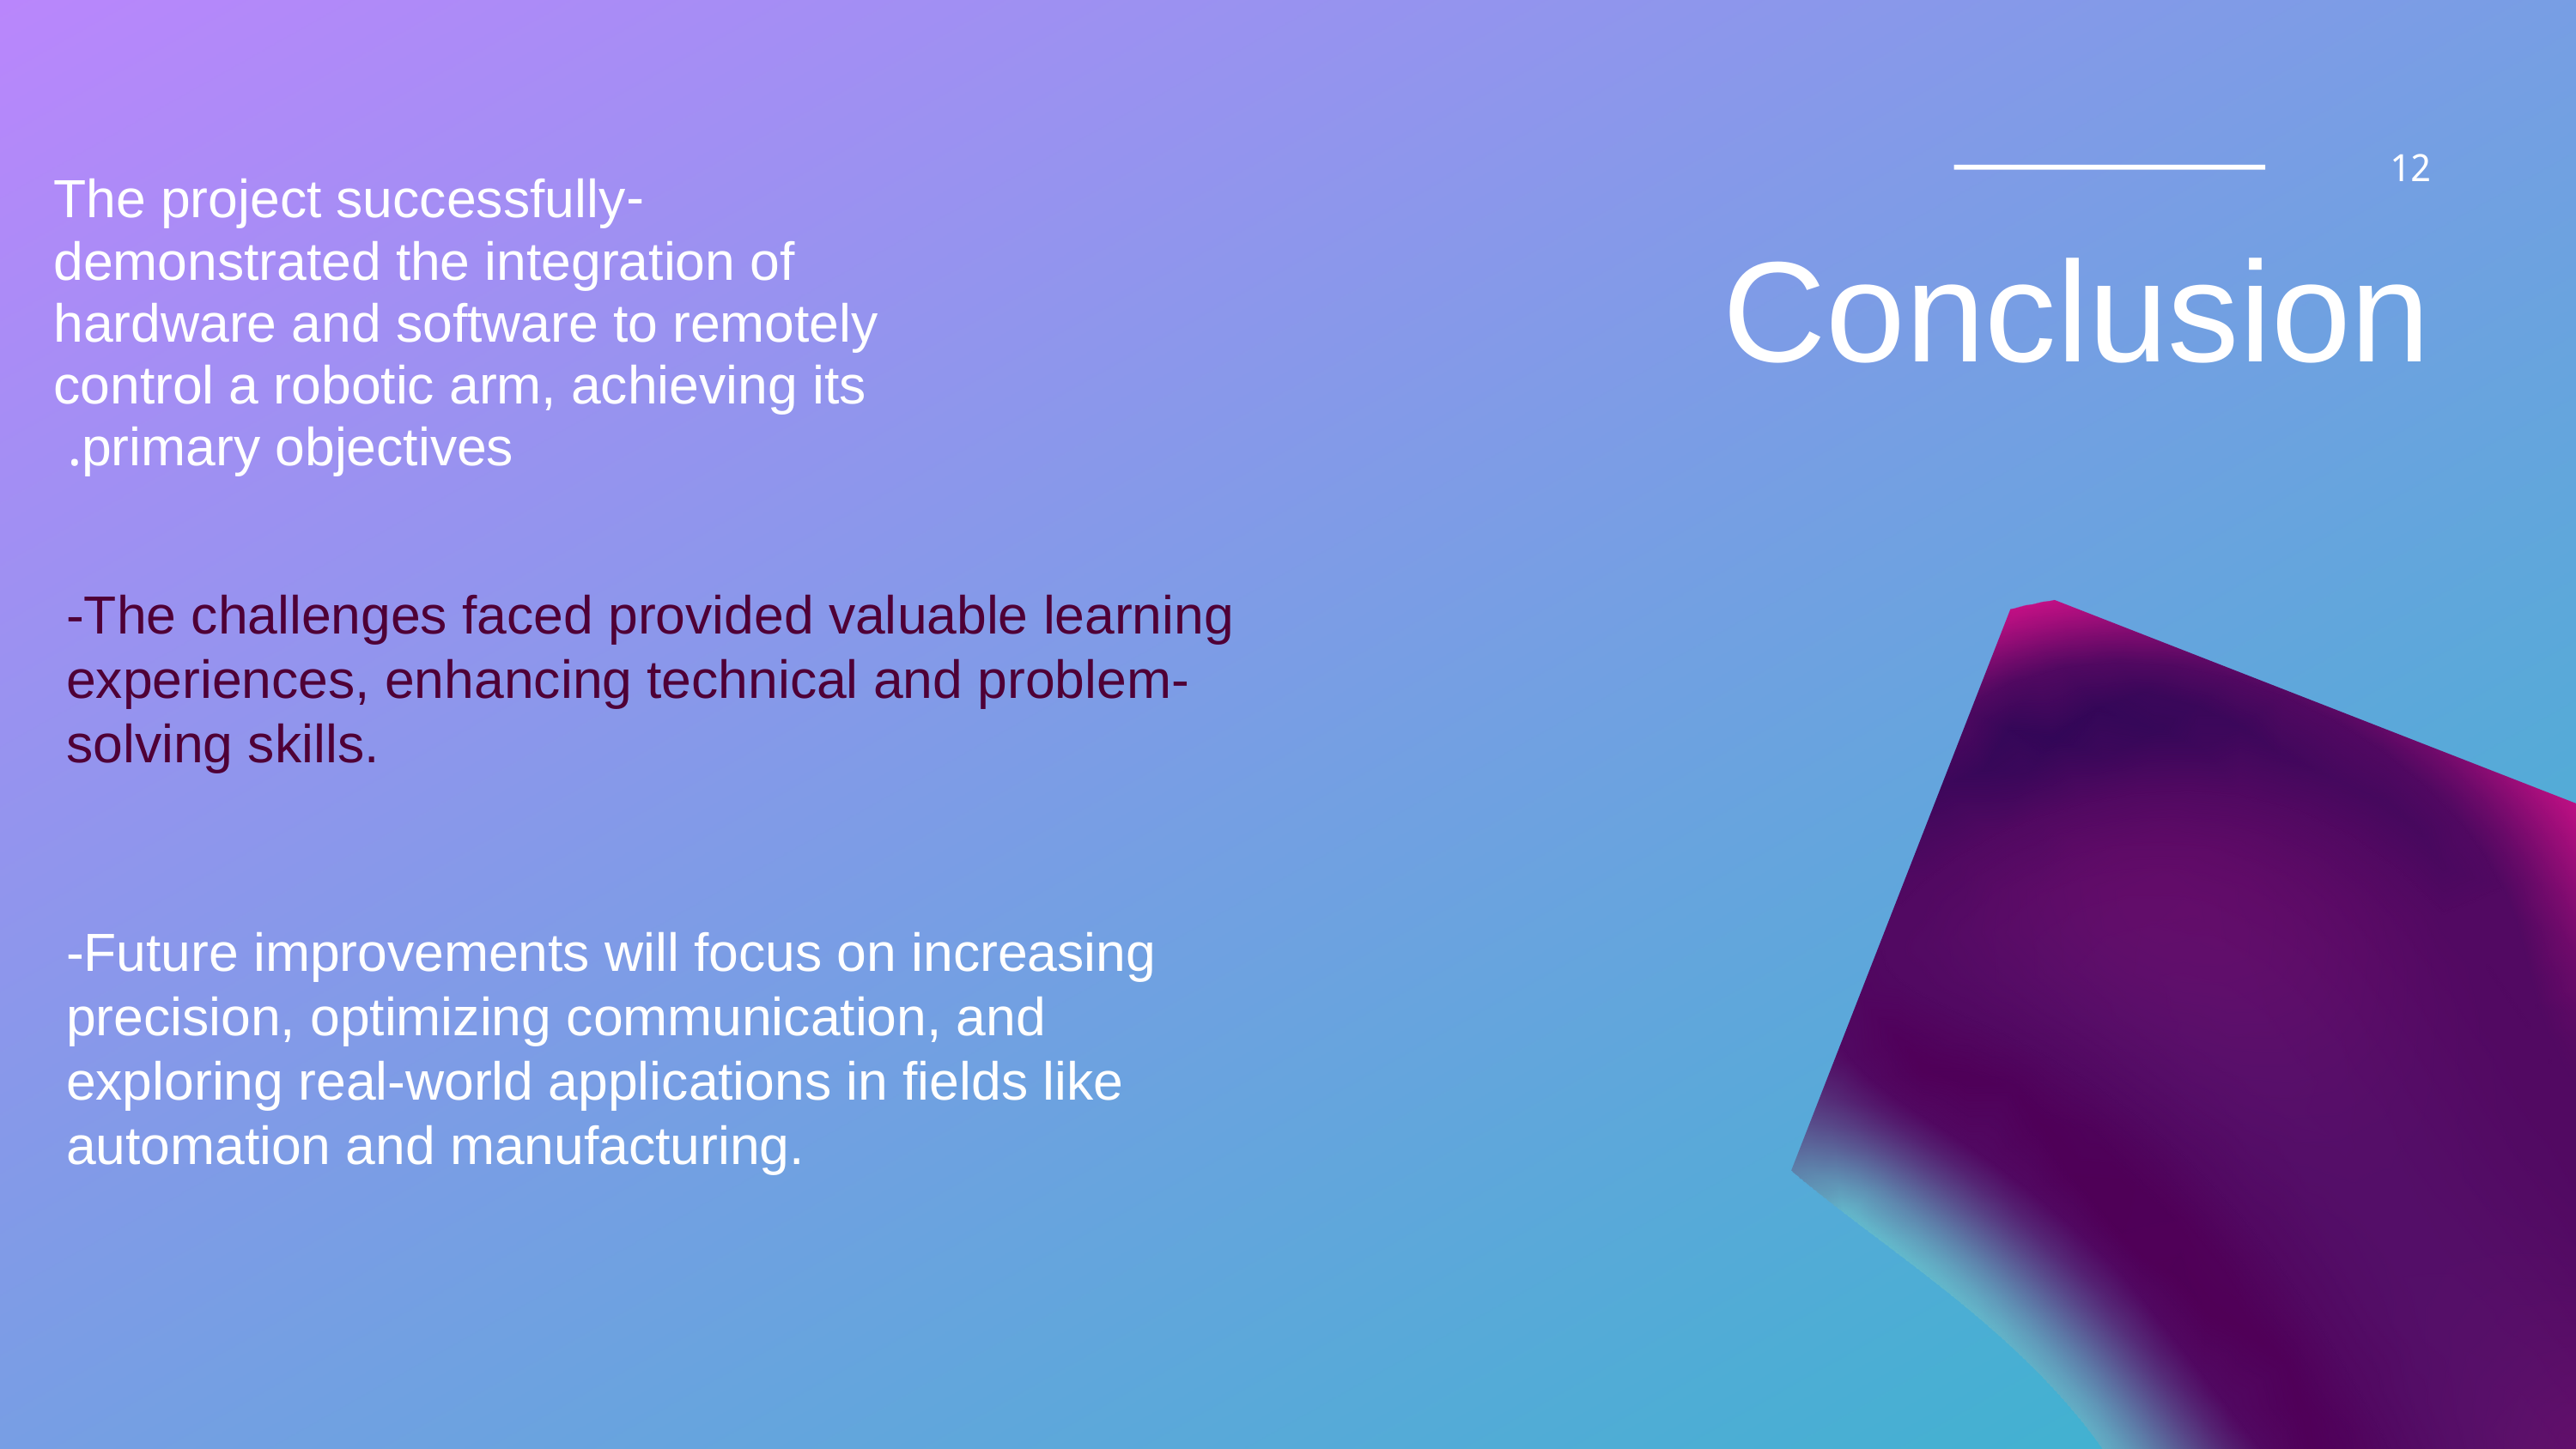

12
-The project successfully demonstrated the integration of hardware and software to remotely control a robotic arm, achieving its primary objectives.
Conclusion
-The challenges faced provided valuable learning experiences, enhancing technical and problem-solving skills.

-Future improvements will focus on increasing precision, optimizing communication, and exploring real-world applications in fields like automation and manufacturing.